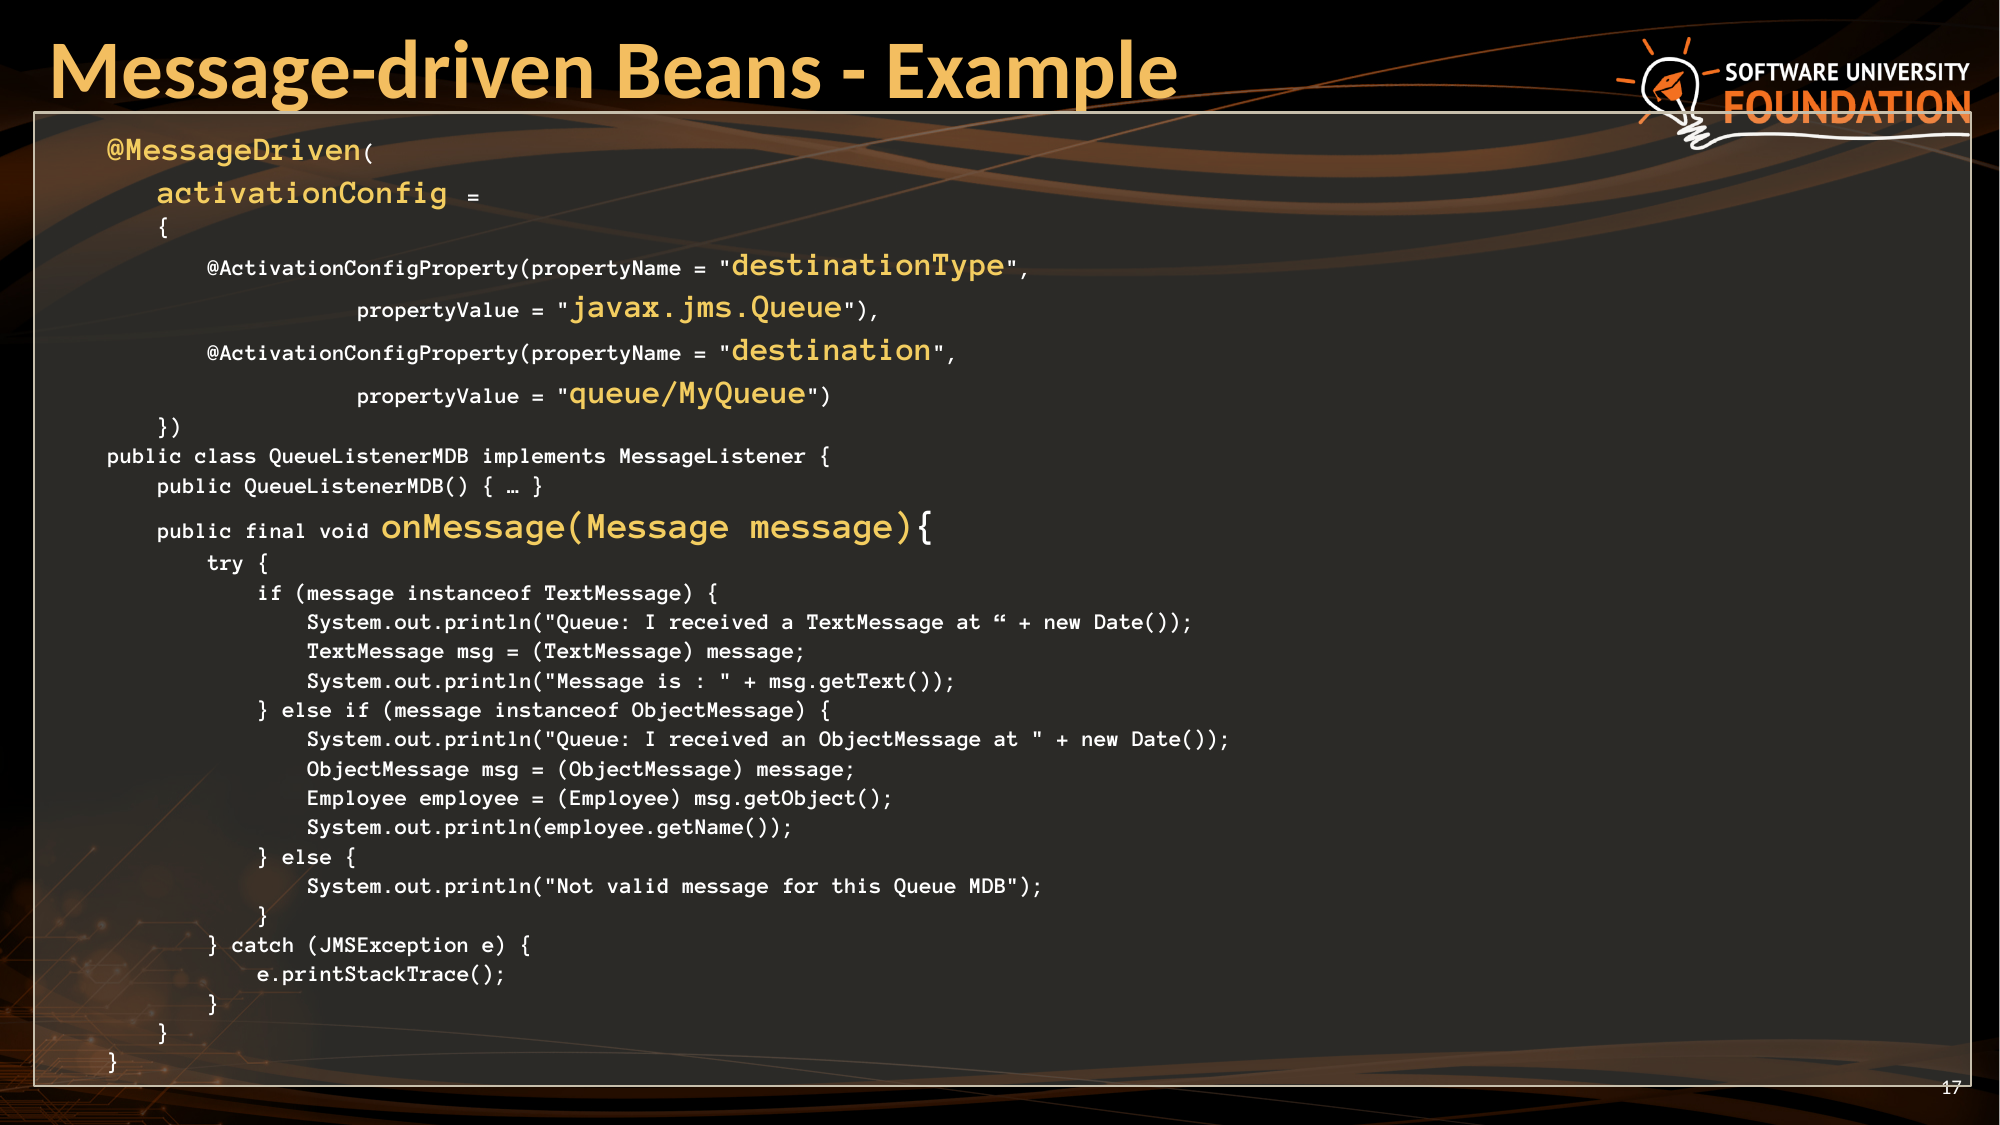

# Message-driven Beans - Example
@MessageDriven(
    activationConfig =
    {
        @ActivationConfigProperty(propertyName = "destinationType",
                    propertyValue = "javax.jms.Queue"),
        @ActivationConfigProperty(propertyName = "destination",
                    propertyValue = "queue/MyQueue")
    })
public class QueueListenerMDB implements MessageListener {
    public QueueListenerMDB() { … }
    public final void onMessage(Message message){
        try {
            if (message instanceof TextMessage) {
                System.out.println("Queue: I received a TextMessage at “ + new Date());
                TextMessage msg = (TextMessage) message;
                System.out.println("Message is : " + msg.getText());
            } else if (message instanceof ObjectMessage) {
                System.out.println("Queue: I received an ObjectMessage at " + new Date());
                ObjectMessage msg = (ObjectMessage) message;
                Employee employee = (Employee) msg.getObject();
	    System.out.println(employee.getName());
            } else {
                System.out.println("Not valid message for this Queue MDB");
            }
        } catch (JMSException e) {
            e.printStackTrace();
        }
    }
}
17